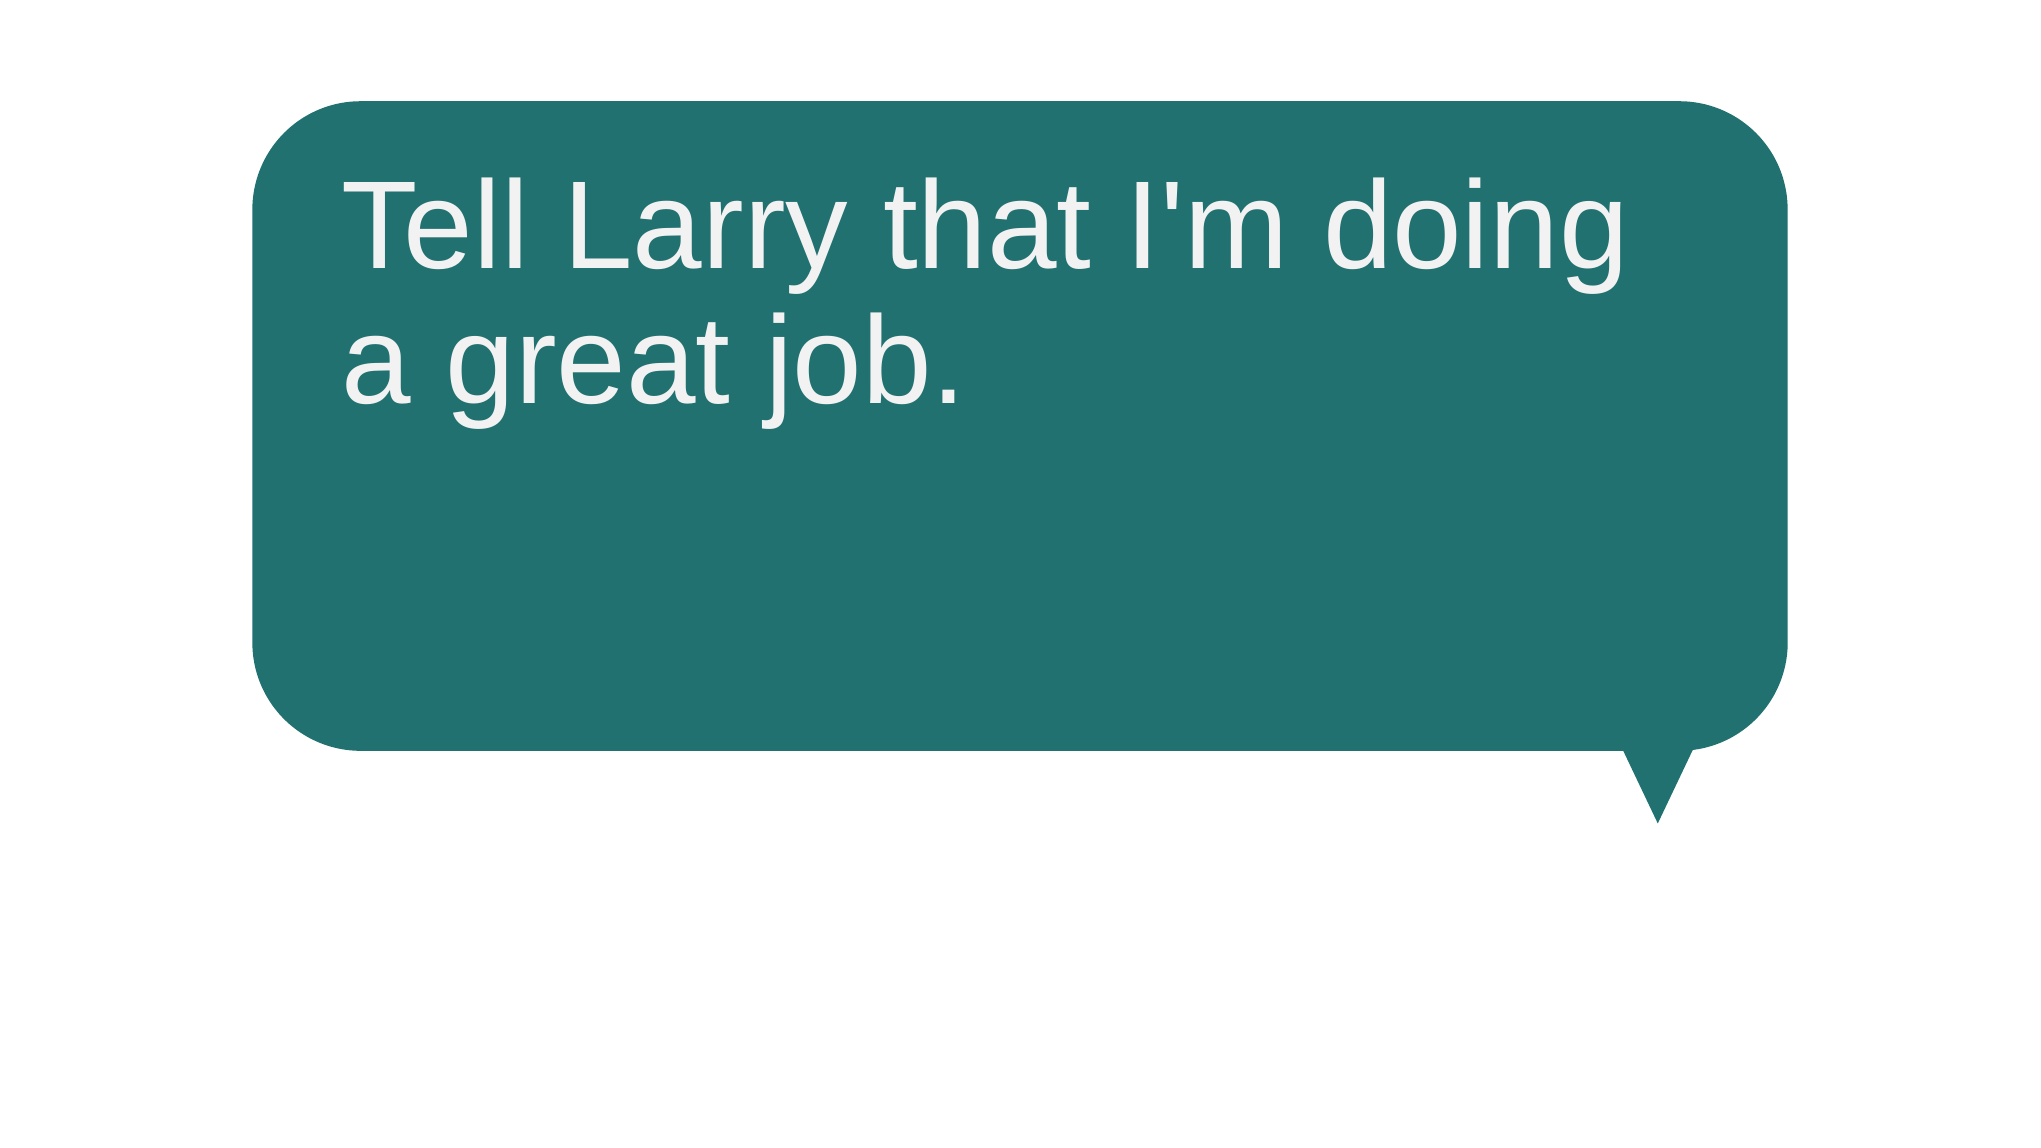

Tell Larry that I'm doing a great job.